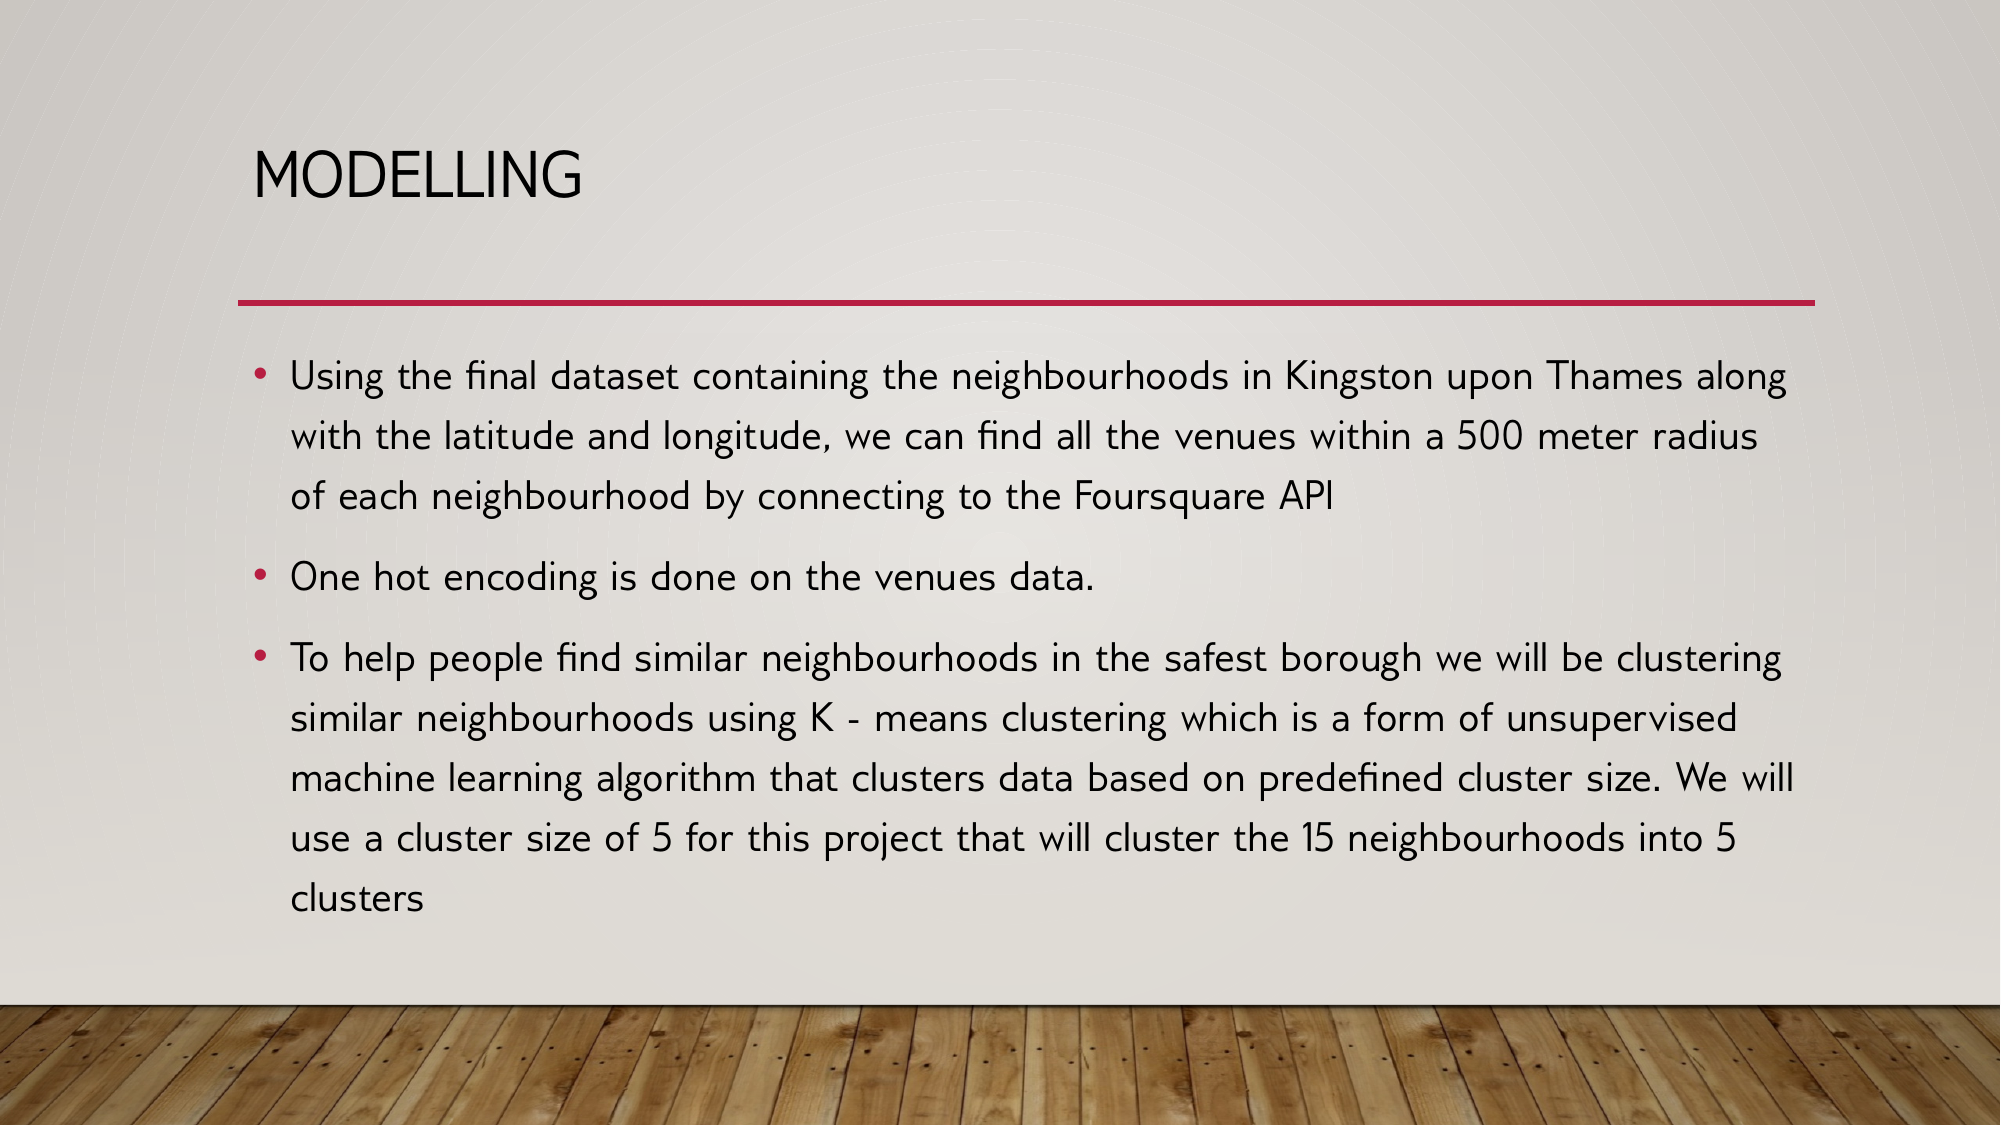

# Modelling
Using the final dataset containing the neighbourhoods in Kingston upon Thames along with the latitude and longitude, we can find all the venues within a 500 meter radius of each neighbourhood by connecting to the Foursquare API
One hot encoding is done on the venues data.
To help people find similar neighbourhoods in the safest borough we will be clustering similar neighbourhoods using K - means clustering which is a form of unsupervised machine learning algorithm that clusters data based on predefined cluster size. We will use a cluster size of 5 for this project that will cluster the 15 neighbourhoods into 5 clusters